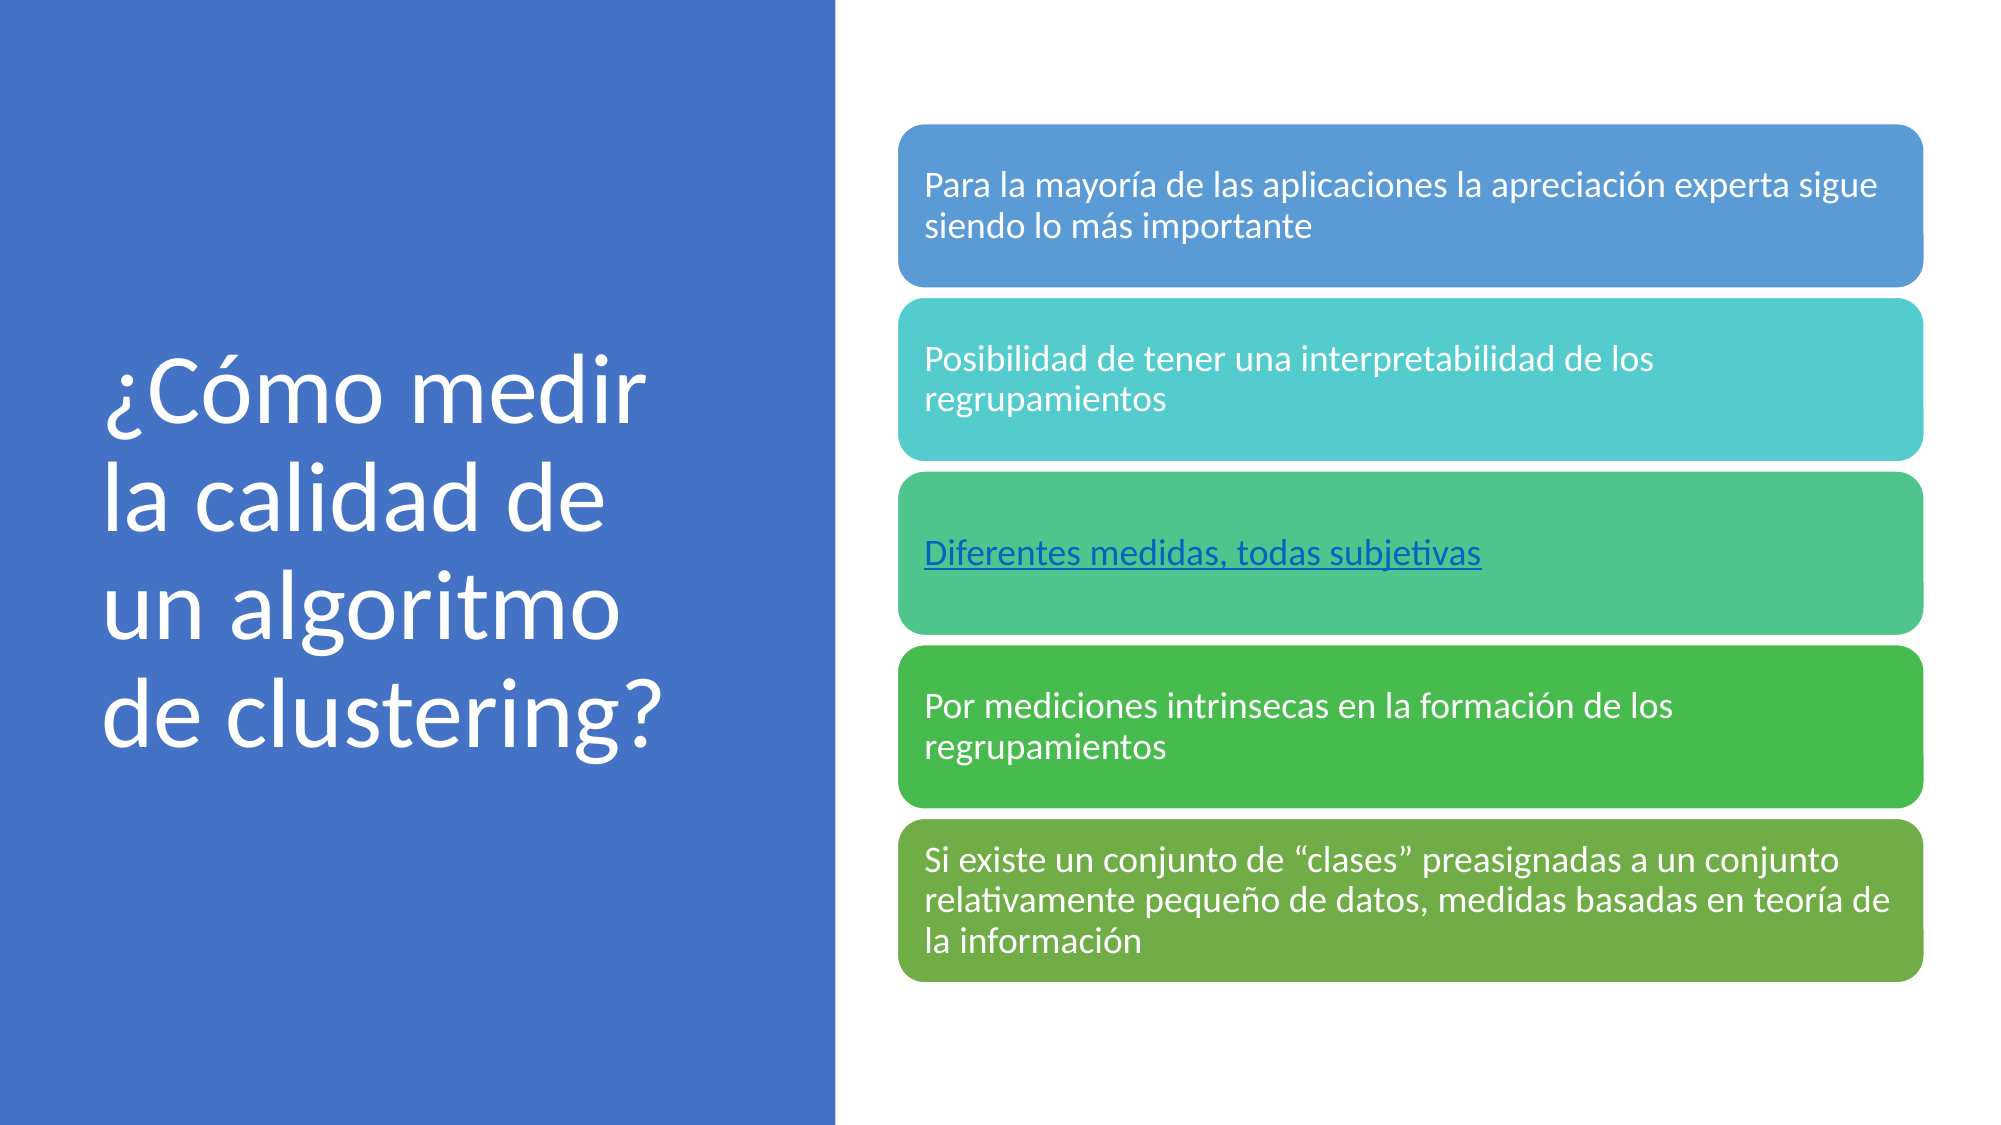

# ¿Cómo medir la calidad de un algoritmo de clustering?
Para la mayoría de las aplicaciones la apreciación experta sigue siendo lo más importante
Posibilidad de tener una interpretabilidad de los regrupamientos
Diferentes medidas, todas subjetivas
Por mediciones intrinsecas en la formación de los regrupamientos
Si existe un conjunto de “clases” preasignadas a un conjunto relativamente pequeño de datos, medidas basadas en teoría de la información